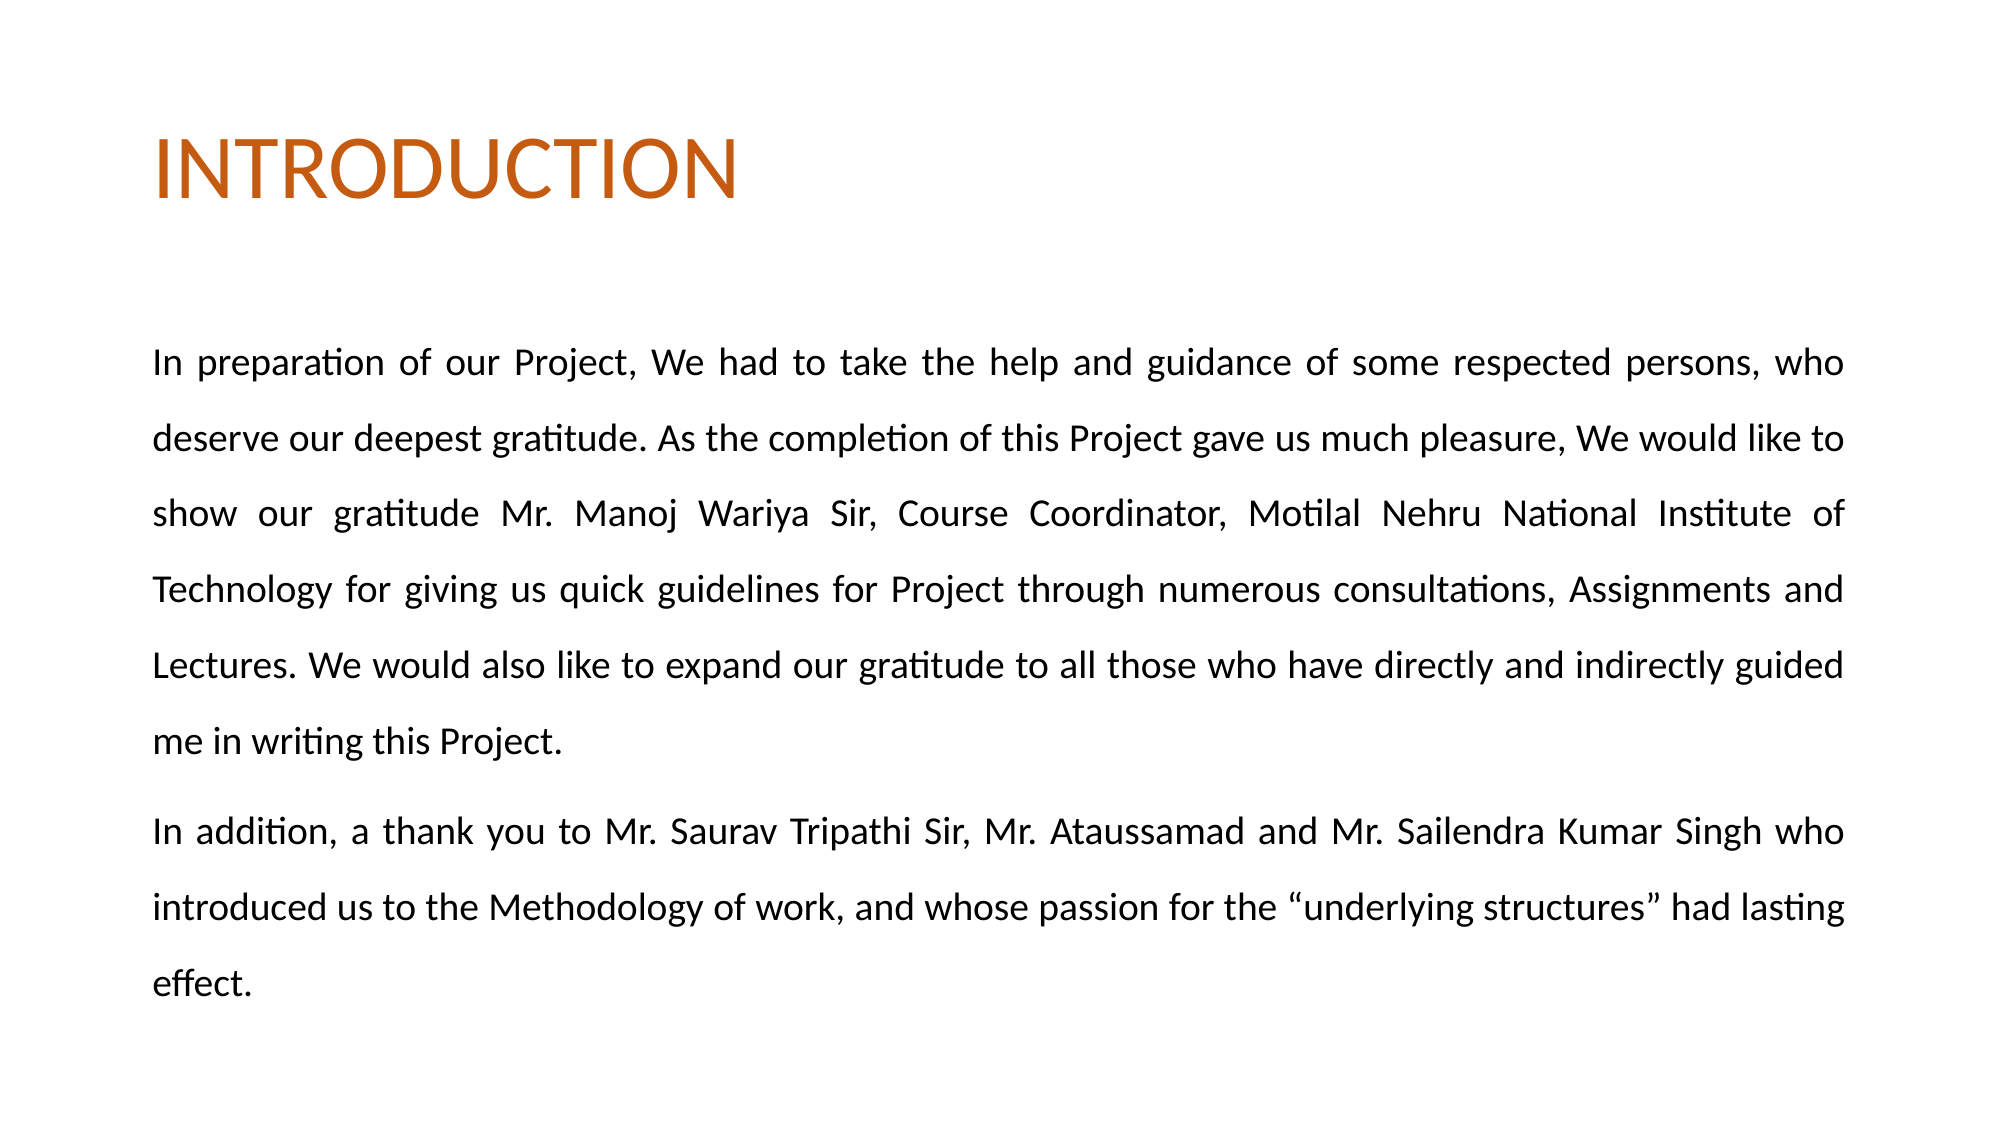

# INTRODUCTION
In preparation of our Project, We had to take the help and guidance of some respected persons, who deserve our deepest gratitude. As the completion of this Project gave us much pleasure, We would like to show our gratitude Mr. Manoj Wariya Sir, Course Coordinator, Motilal Nehru National Institute of Technology for giving us quick guidelines for Project through numerous consultations, Assignments and Lectures. We would also like to expand our gratitude to all those who have directly and indirectly guided me in writing this Project.
In addition, a thank you to Mr. Saurav Tripathi Sir, Mr. Ataussamad and Mr. Sailendra Kumar Singh who introduced us to the Methodology of work, and whose passion for the “underlying structures” had lasting effect.